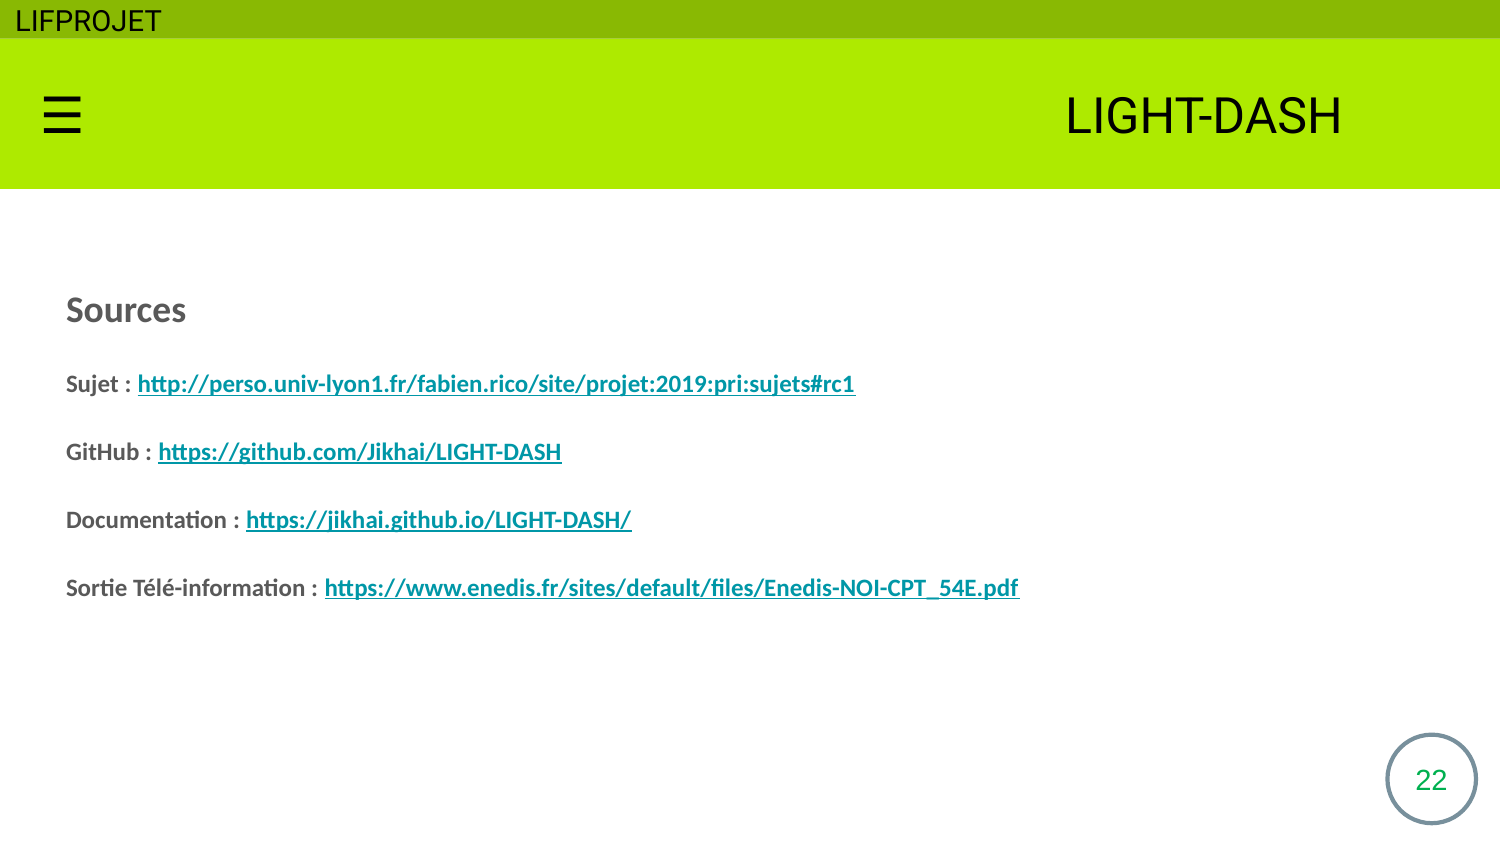

LIFPROJET
  ☰							LIGHT-DASH
Sources
Sujet : http://perso.univ-lyon1.fr/fabien.rico/site/projet:2019:pri:sujets#rc1
GitHub : https://github.com/Jikhai/LIGHT-DASH
Documentation : https://jikhai.github.io/LIGHT-DASH/
Sortie Télé-information : https://www.enedis.fr/sites/default/files/Enedis-NOI-CPT_54E.pdf

22
22